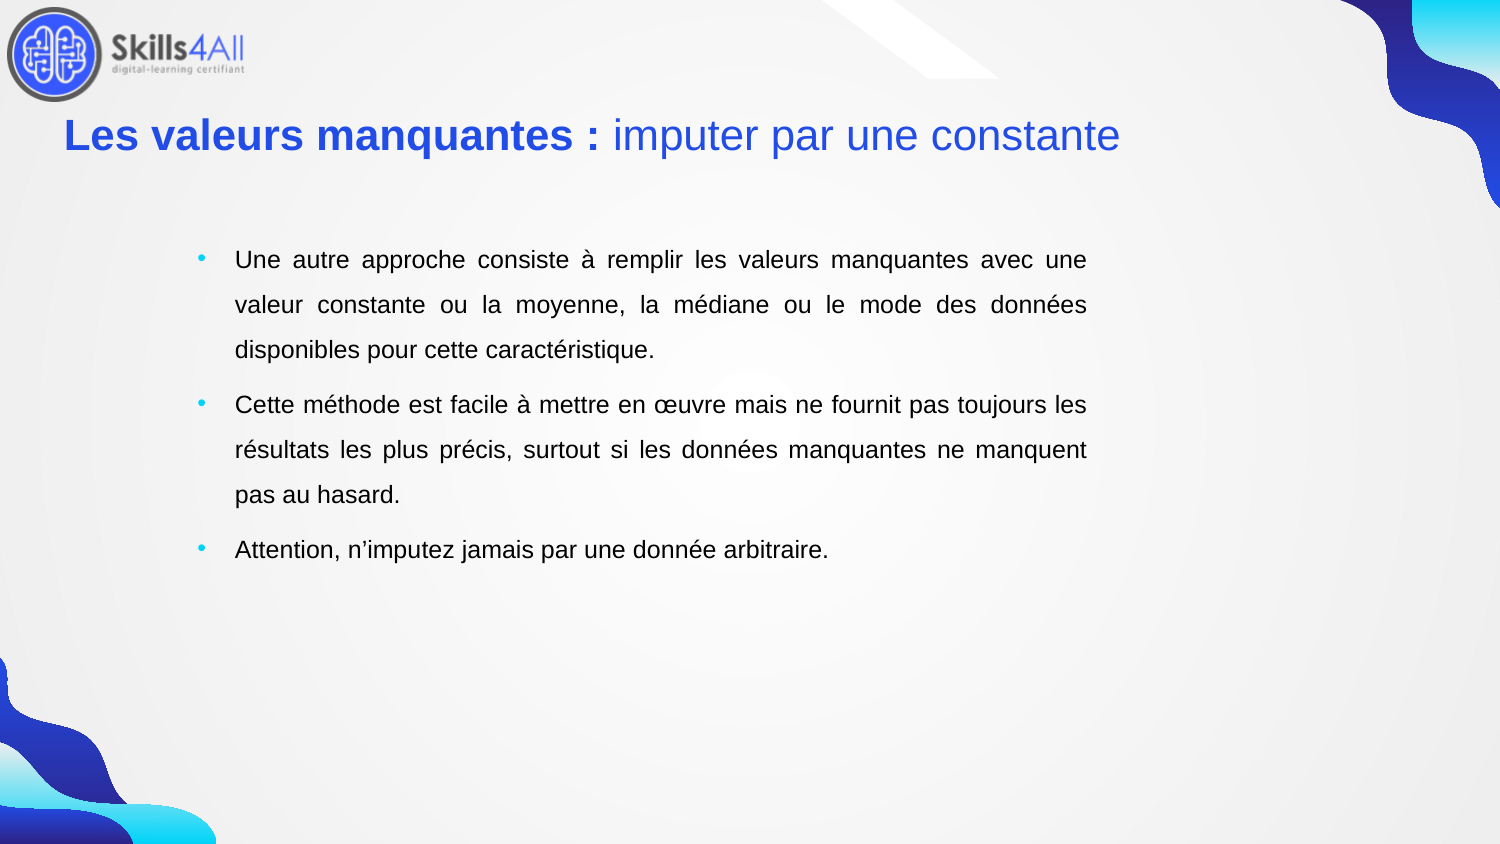

57
# Les valeurs manquantes : imputer par une constante
Une autre approche consiste à remplir les valeurs manquantes avec une valeur constante ou la moyenne, la médiane ou le mode des données disponibles pour cette caractéristique.
Cette méthode est facile à mettre en œuvre mais ne fournit pas toujours les résultats les plus précis, surtout si les données manquantes ne manquent pas au hasard.
Attention, n’imputez jamais par une donnée arbitraire.